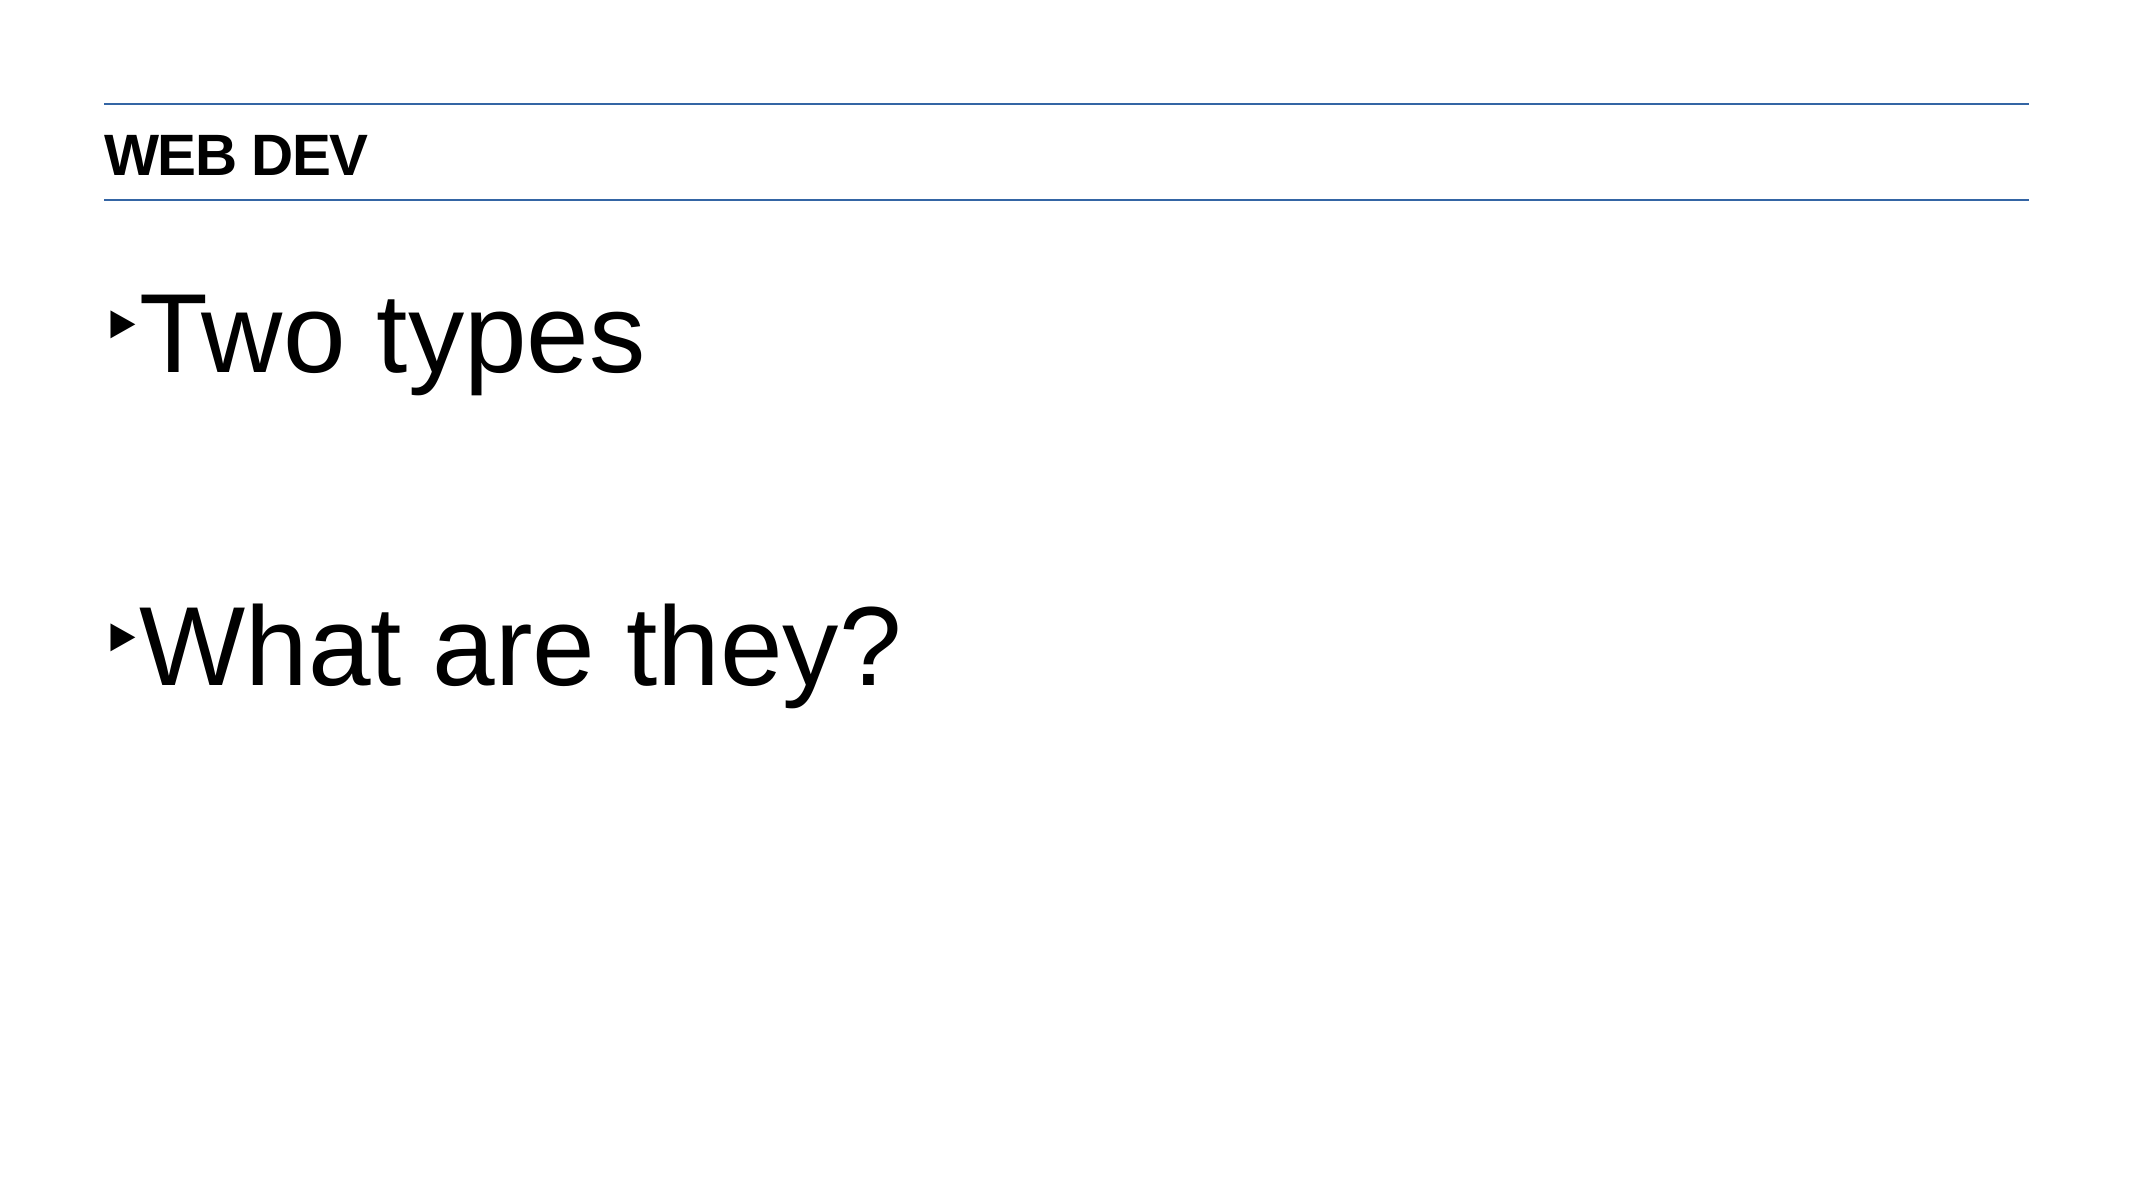

Web dev

Two types

What are they?